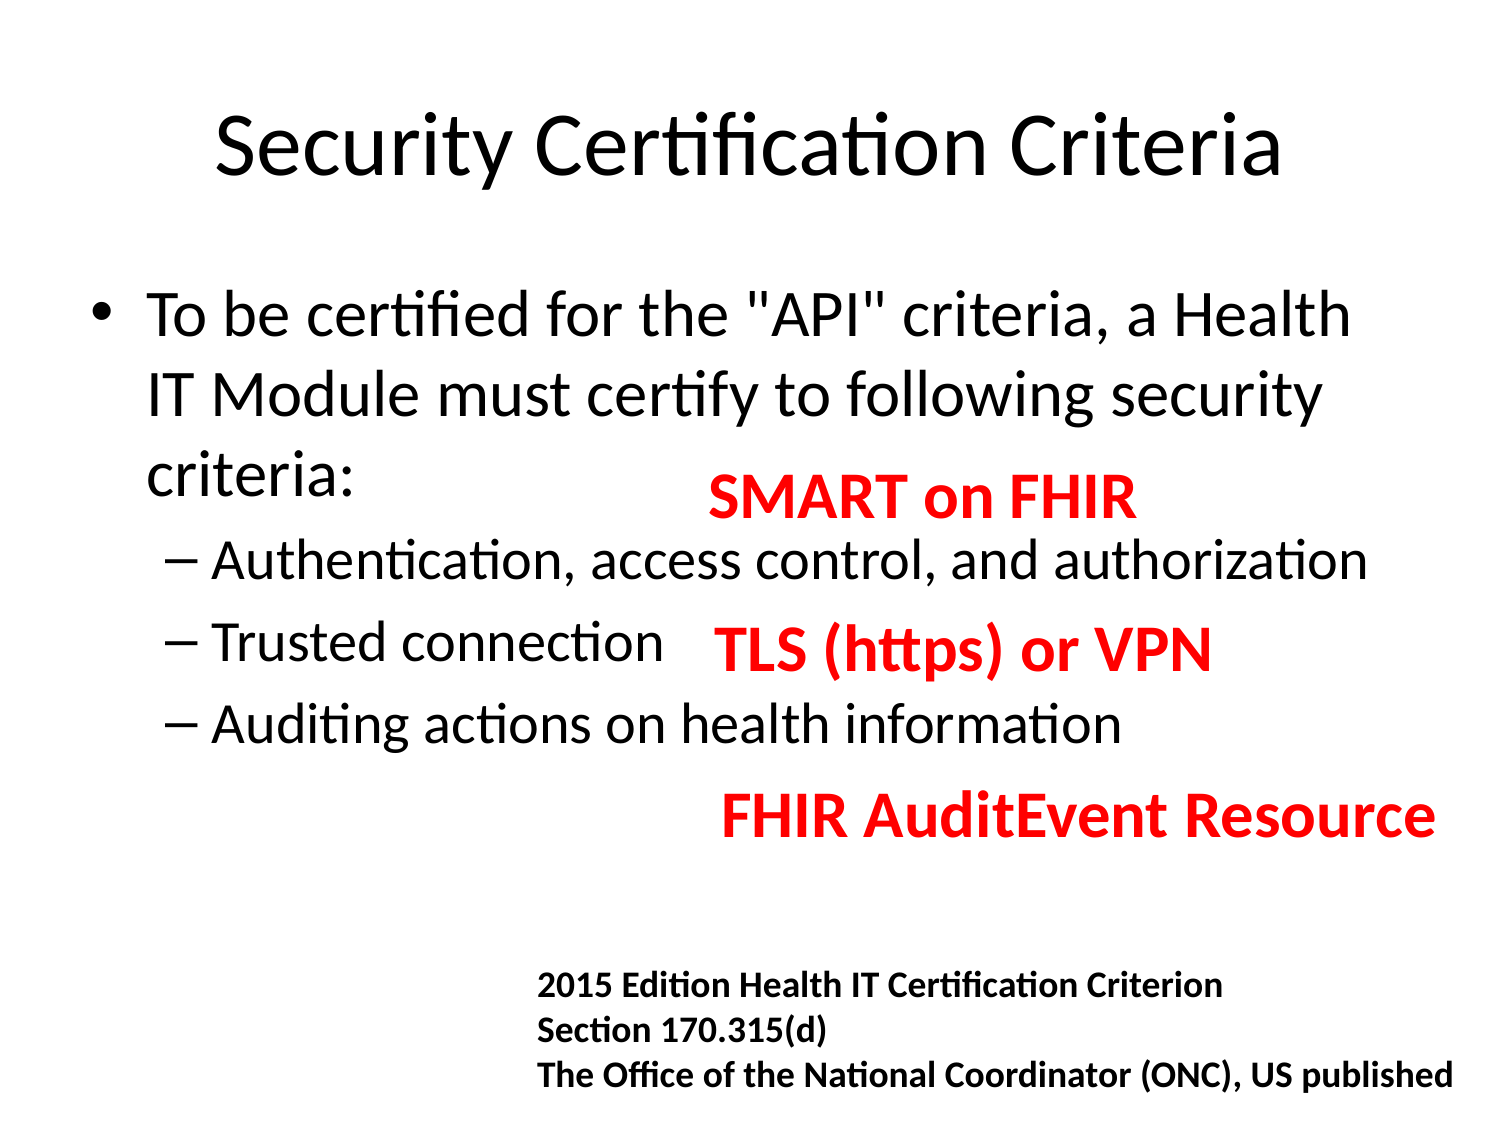

# Security Certification Criteria
To be certified for the "API" criteria, a Health IT Module must certify to following security criteria:
Authentication, access control, and authorization
Trusted connection
Auditing actions on health information
SMART on FHIR
TLS (https) or VPN
FHIR AuditEvent Resource
2015 Edition Health IT Certification Criterion
Section 170.315(d)
The Office of the National Coordinator (ONC), US published